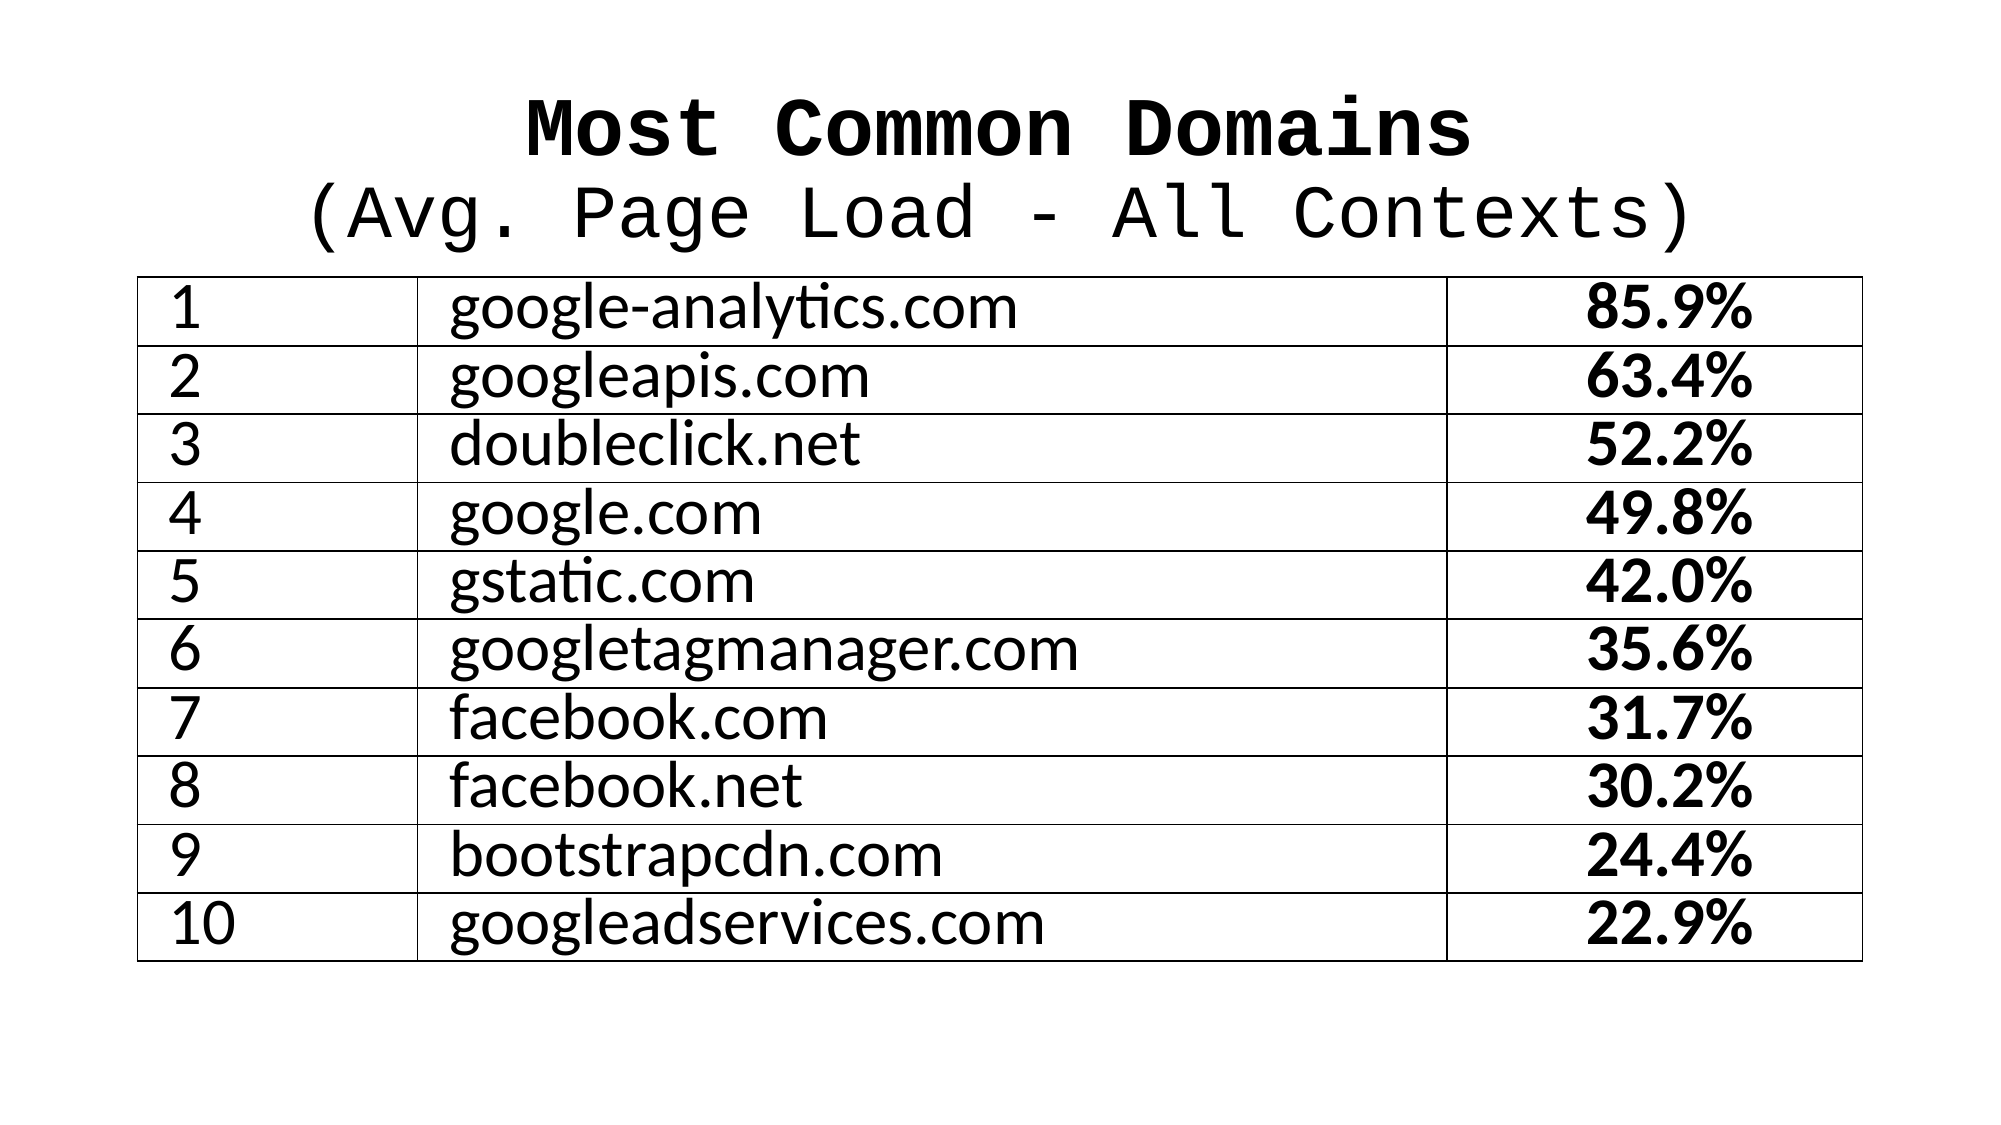

# Most Common Domains (Avg. Page Load - All Contexts)
| 1 | google-analytics.com | 85.9% |
| --- | --- | --- |
| 2 | googleapis.com | 63.4% |
| 3 | doubleclick.net | 52.2% |
| 4 | google.com | 49.8% |
| 5 | gstatic.com | 42.0% |
| 6 | googletagmanager.com | 35.6% |
| 7 | facebook.com | 31.7% |
| 8 | facebook.net | 30.2% |
| 9 | bootstrapcdn.com | 24.4% |
| 10 | googleadservices.com | 22.9% |